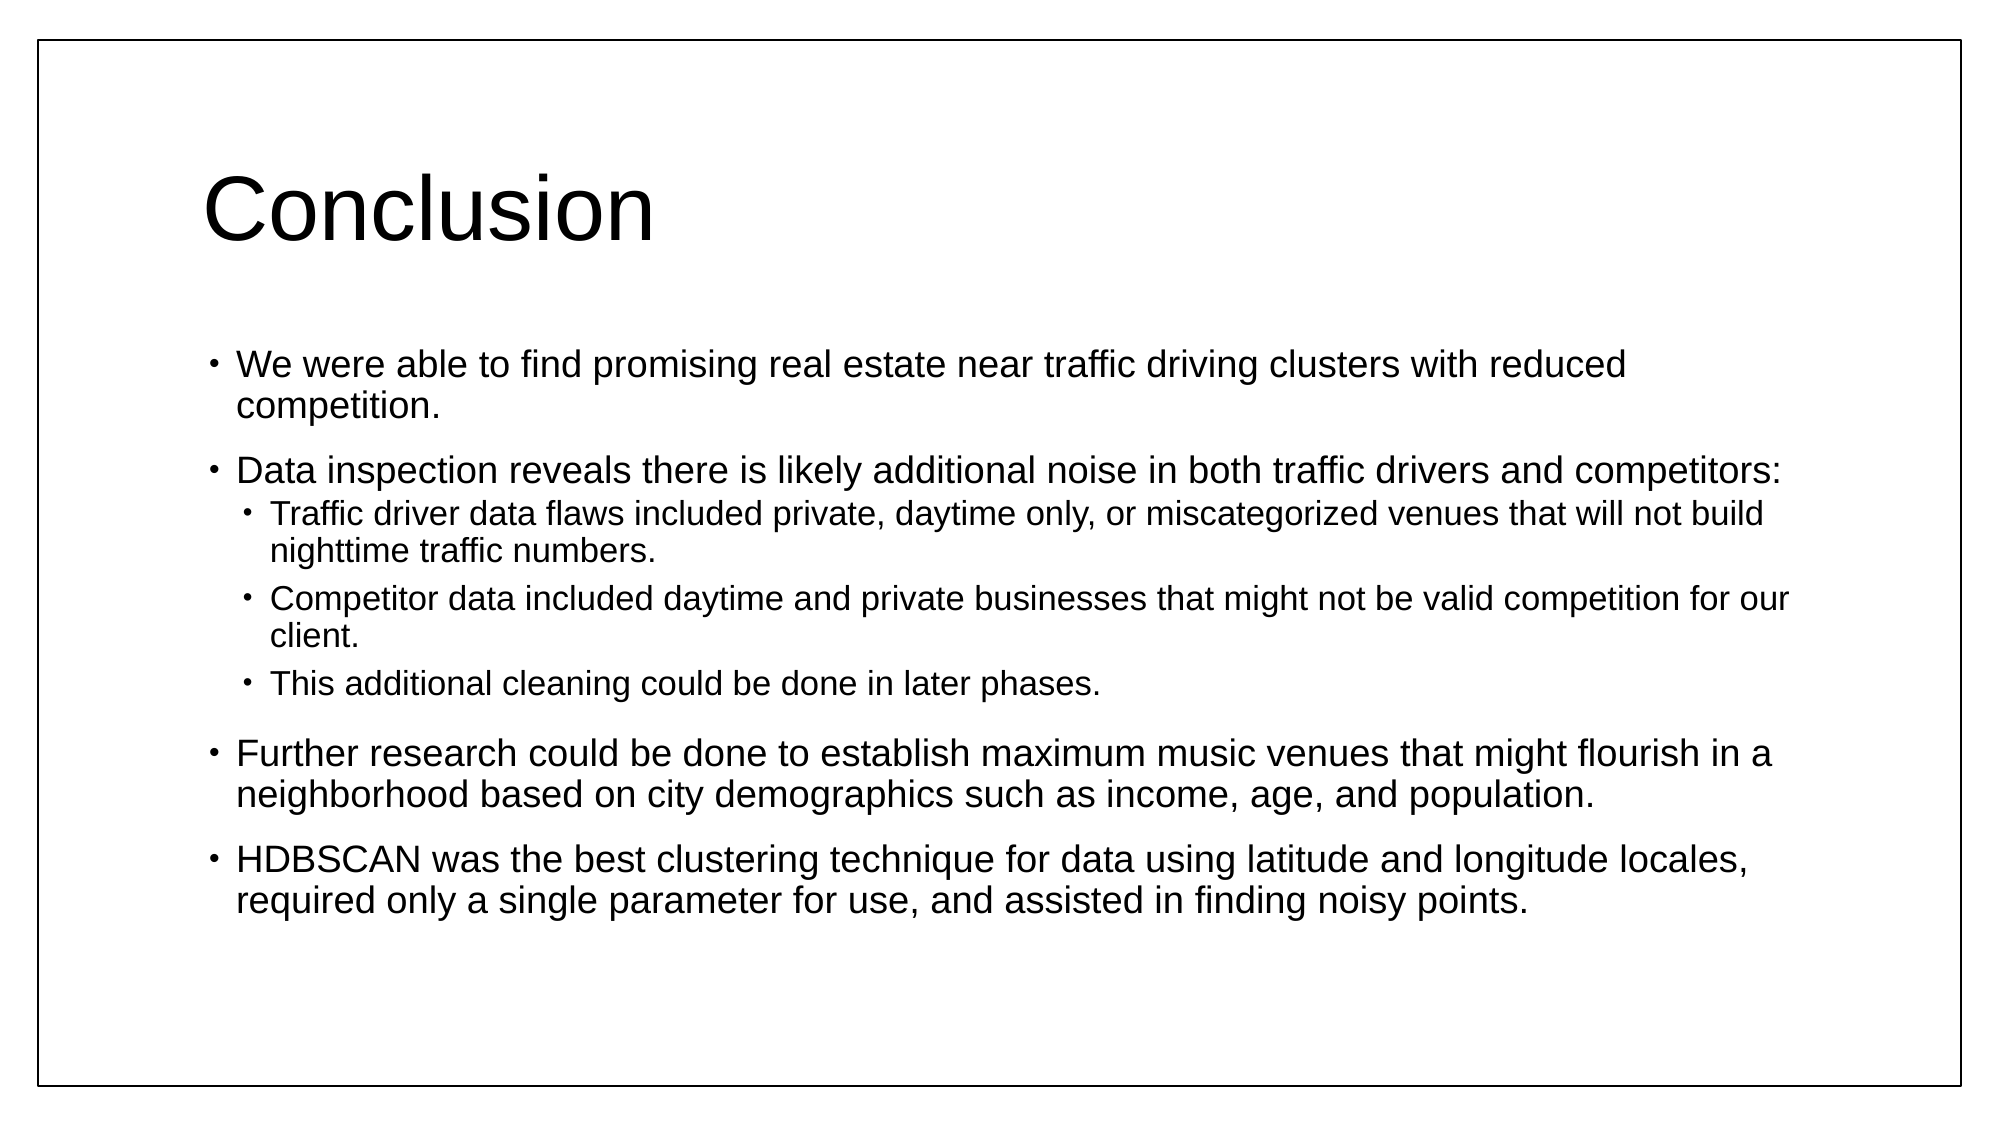

# Conclusion
We were able to find promising real estate near traffic driving clusters with reduced competition.
Data inspection reveals there is likely additional noise in both traffic drivers and competitors:
Traffic driver data flaws included private, daytime only, or miscategorized venues that will not build nighttime traffic numbers.
Competitor data included daytime and private businesses that might not be valid competition for our client.
This additional cleaning could be done in later phases.
Further research could be done to establish maximum music venues that might flourish in a neighborhood based on city demographics such as income, age, and population.
HDBSCAN was the best clustering technique for data using latitude and longitude locales, required only a single parameter for use, and assisted in finding noisy points.